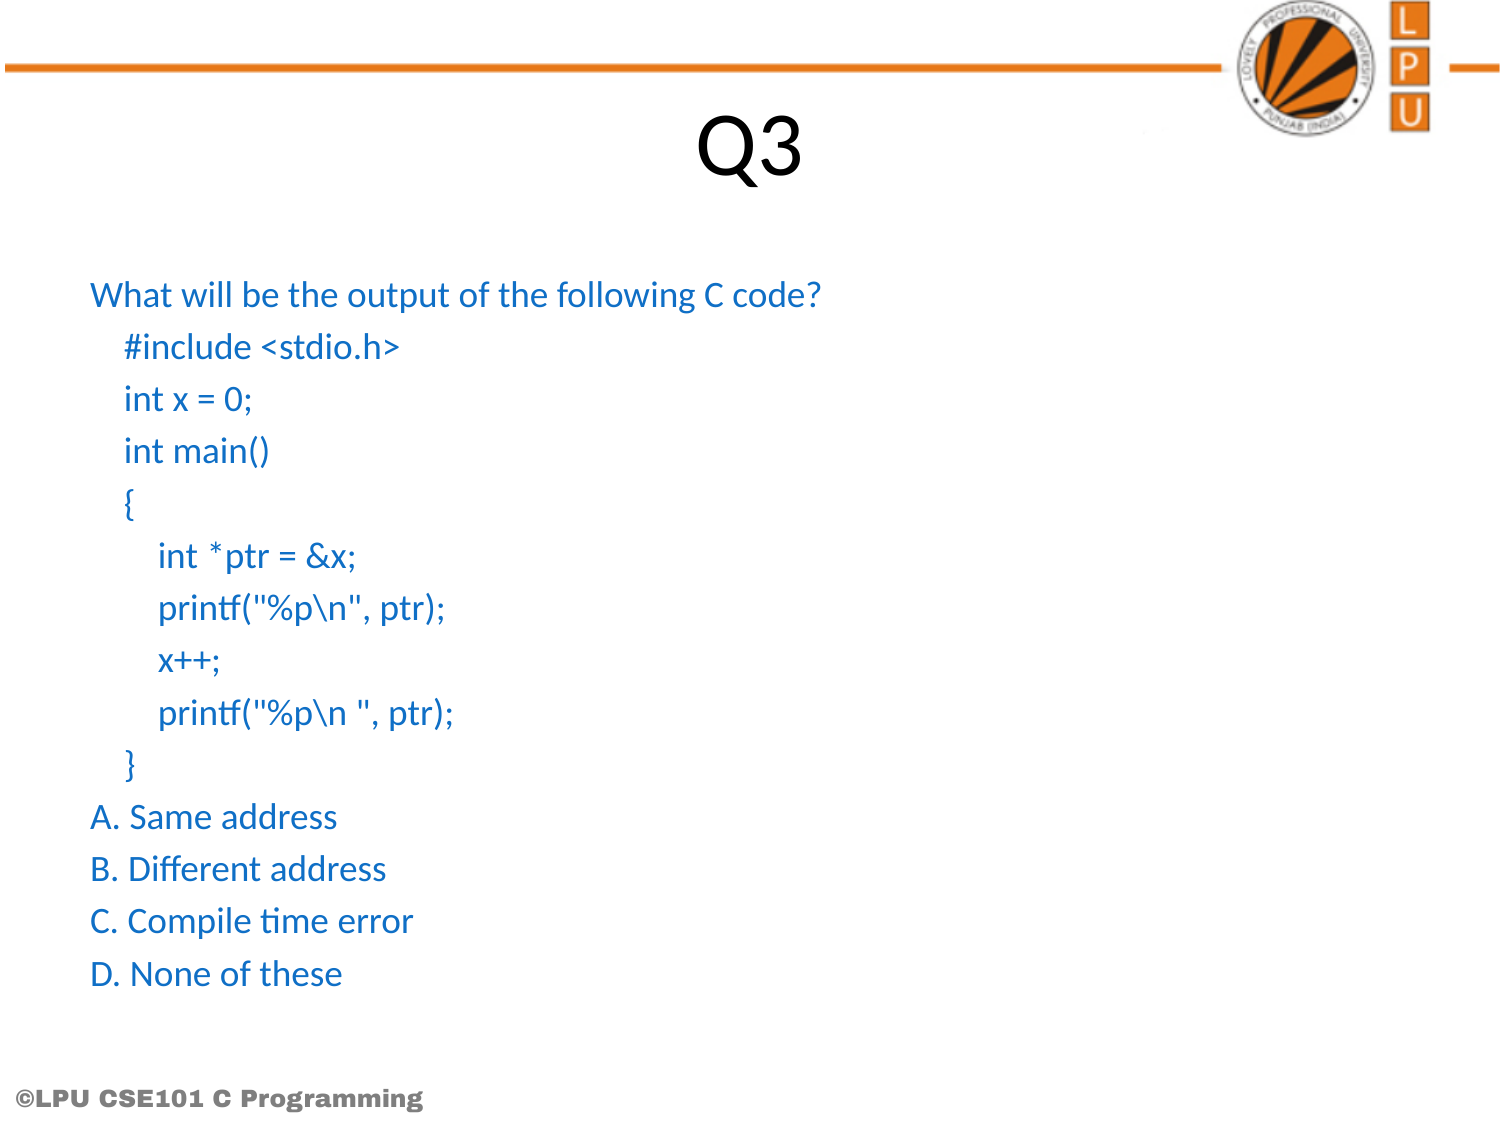

# Q3
What will be the output of the following C code?
    #include <stdio.h>
    int x = 0;
    int main()
    {
        int *ptr = &x;
        printf("%p\n", ptr);
        x++;
        printf("%p\n ", ptr);
    }
A. Same address
B. Different address
C. Compile time error
D. None of these